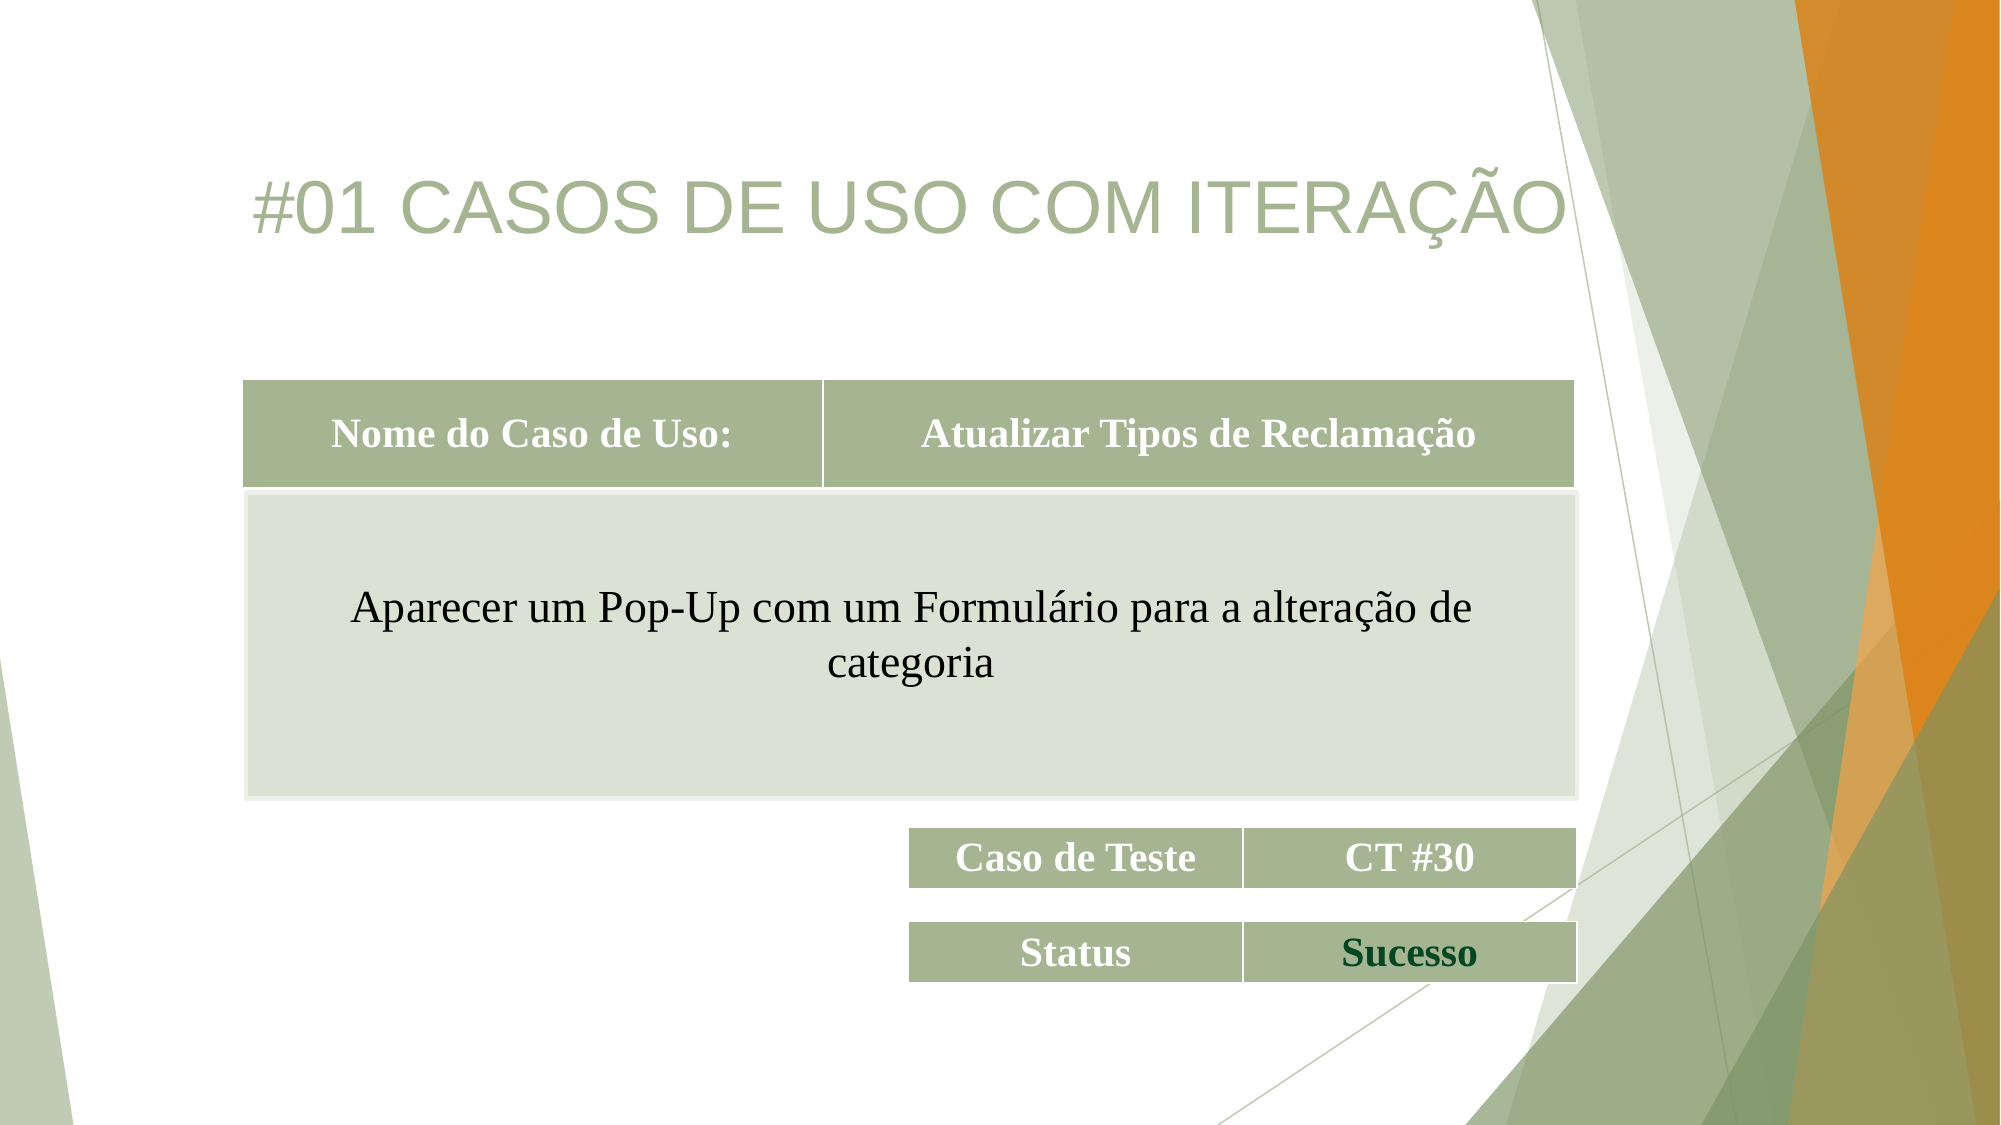

#01 CASOS DE USO COM ITERAÇÃO
| Nome do Caso de Uso: | Atualizar Tipos de Reclamação |
| --- | --- |

Aparecer um Pop-Up com um Formulário para a alteração de categoria

| Caso de Teste | CT #30 |
| --- | --- |
| Status | Sucesso |
| --- | --- |